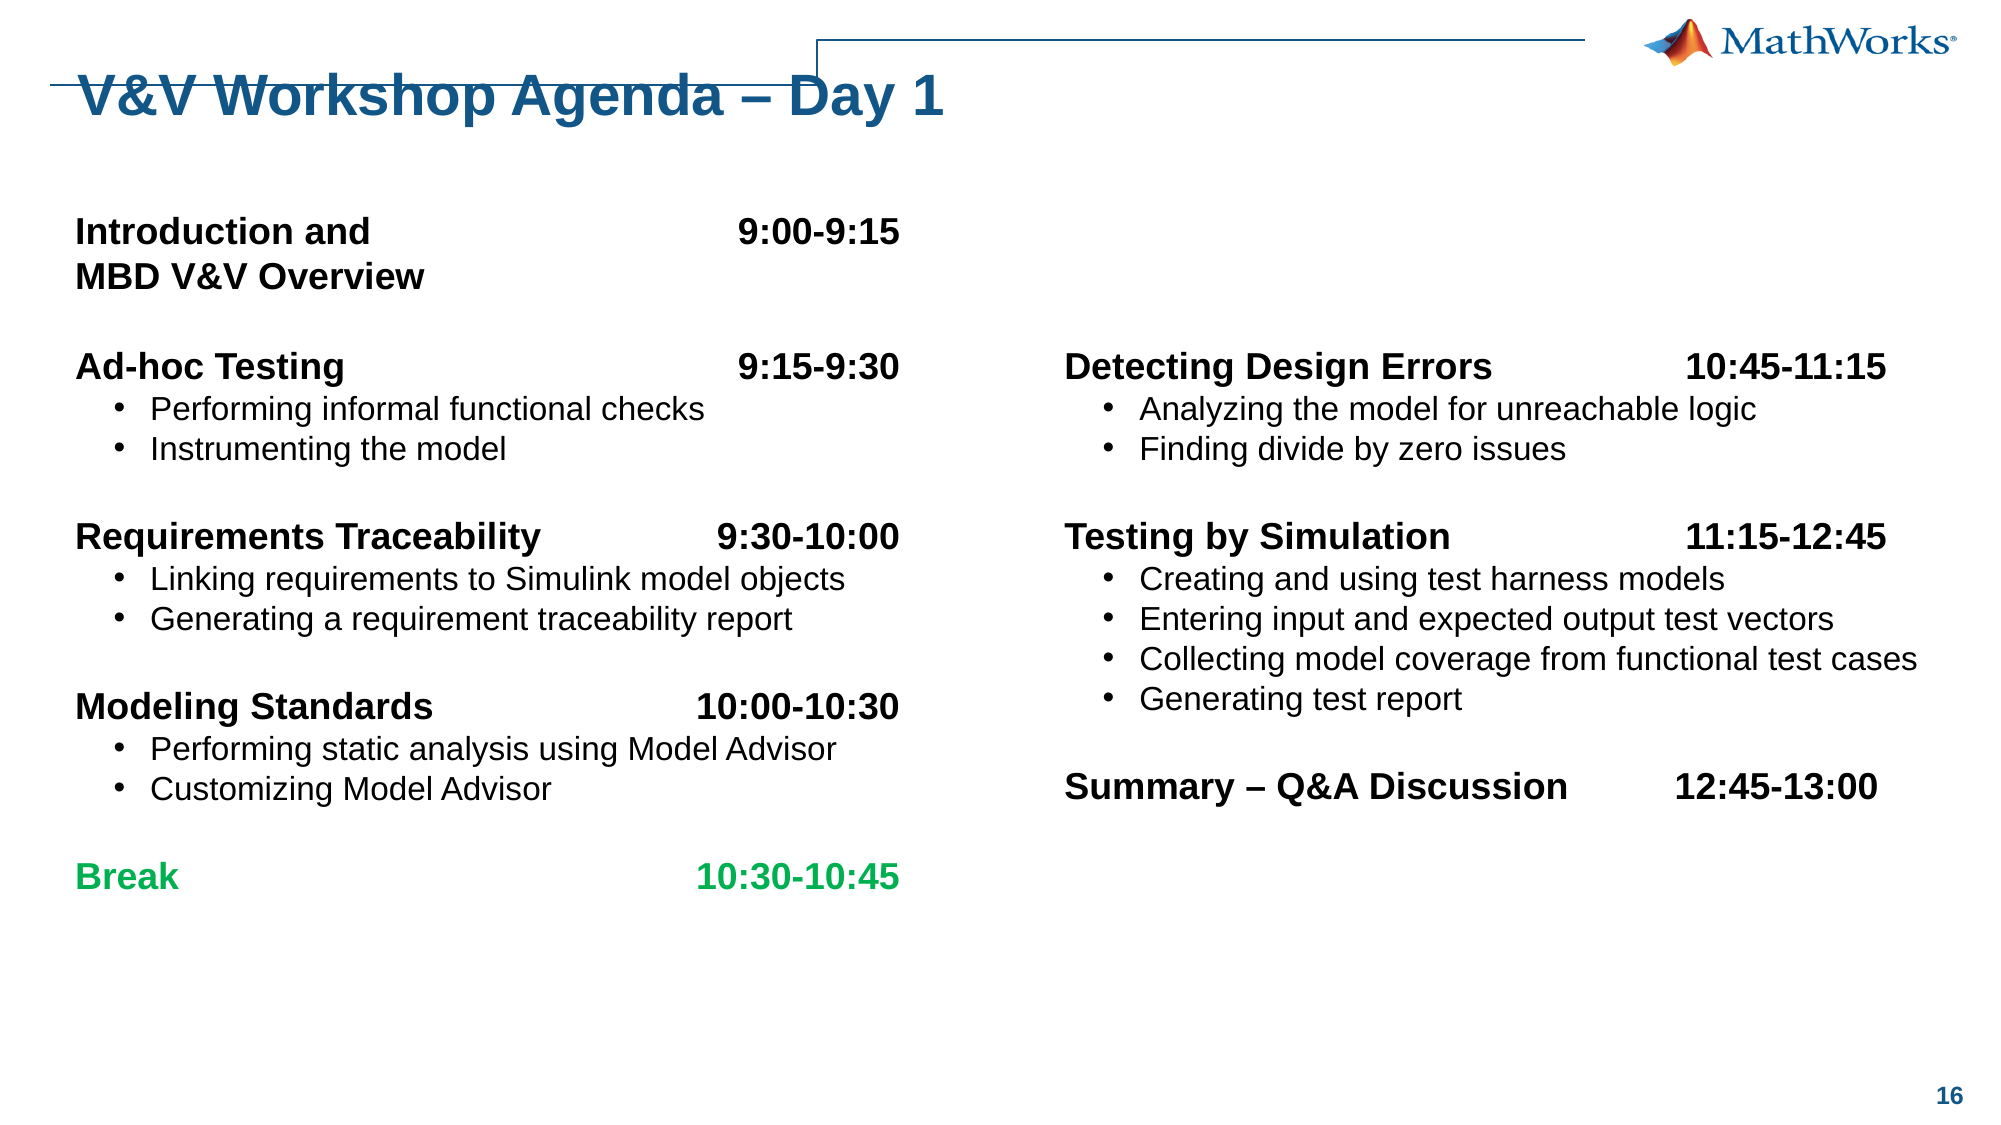

V&V Workshop Agenda – Day 1
Introduction and			      9:00-9:15
MBD V&V Overview

Ad-hoc Testing 			      9:15-9:30
Performing informal functional checks
Instrumenting the model

Requirements Traceability 	    9:30-10:00
Linking requirements to Simulink model objects
Generating a requirement traceability report

Modeling Standards 		  10:00-10:30
Performing static analysis using Model Advisor
Customizing Model Advisor

Break 				  10:30-10:45

Detecting Design Errors 		  10:45-11:15
Analyzing the model for unreachable logic
Finding divide by zero issues

Testing by Simulation 		  11:15-12:45
Creating and using test harness models
Entering input and expected output test vectors
Collecting model coverage from functional test cases
Generating test report

Summary – Q&A Discussion	 12:45-13:00